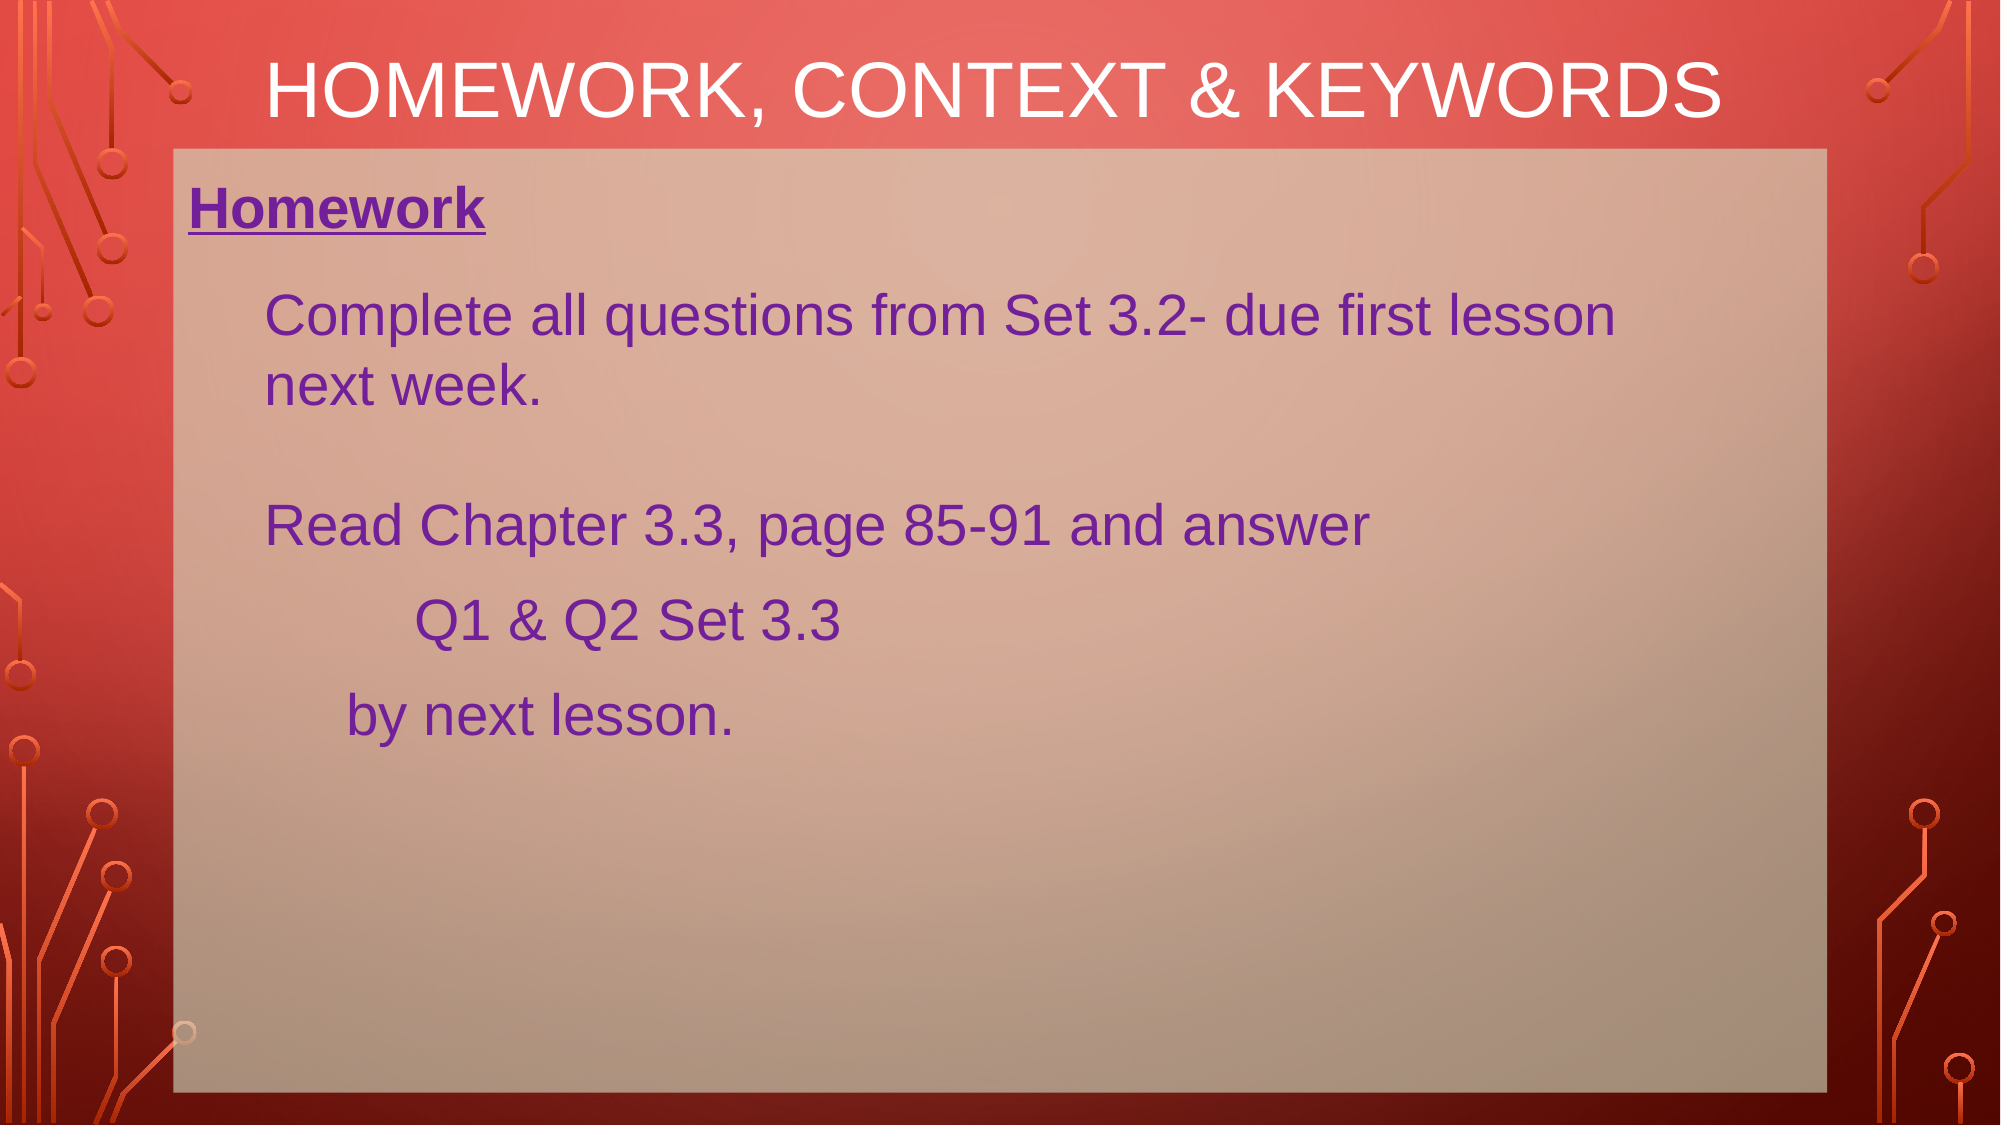

# Homework, Context & Keywords
Homework

Complete all questions from Set 3.2- due first lesson next week.

Read Chapter 3.3, page 85-91 and answer
	Q1 & Q2 Set 3.3
     by next lesson.